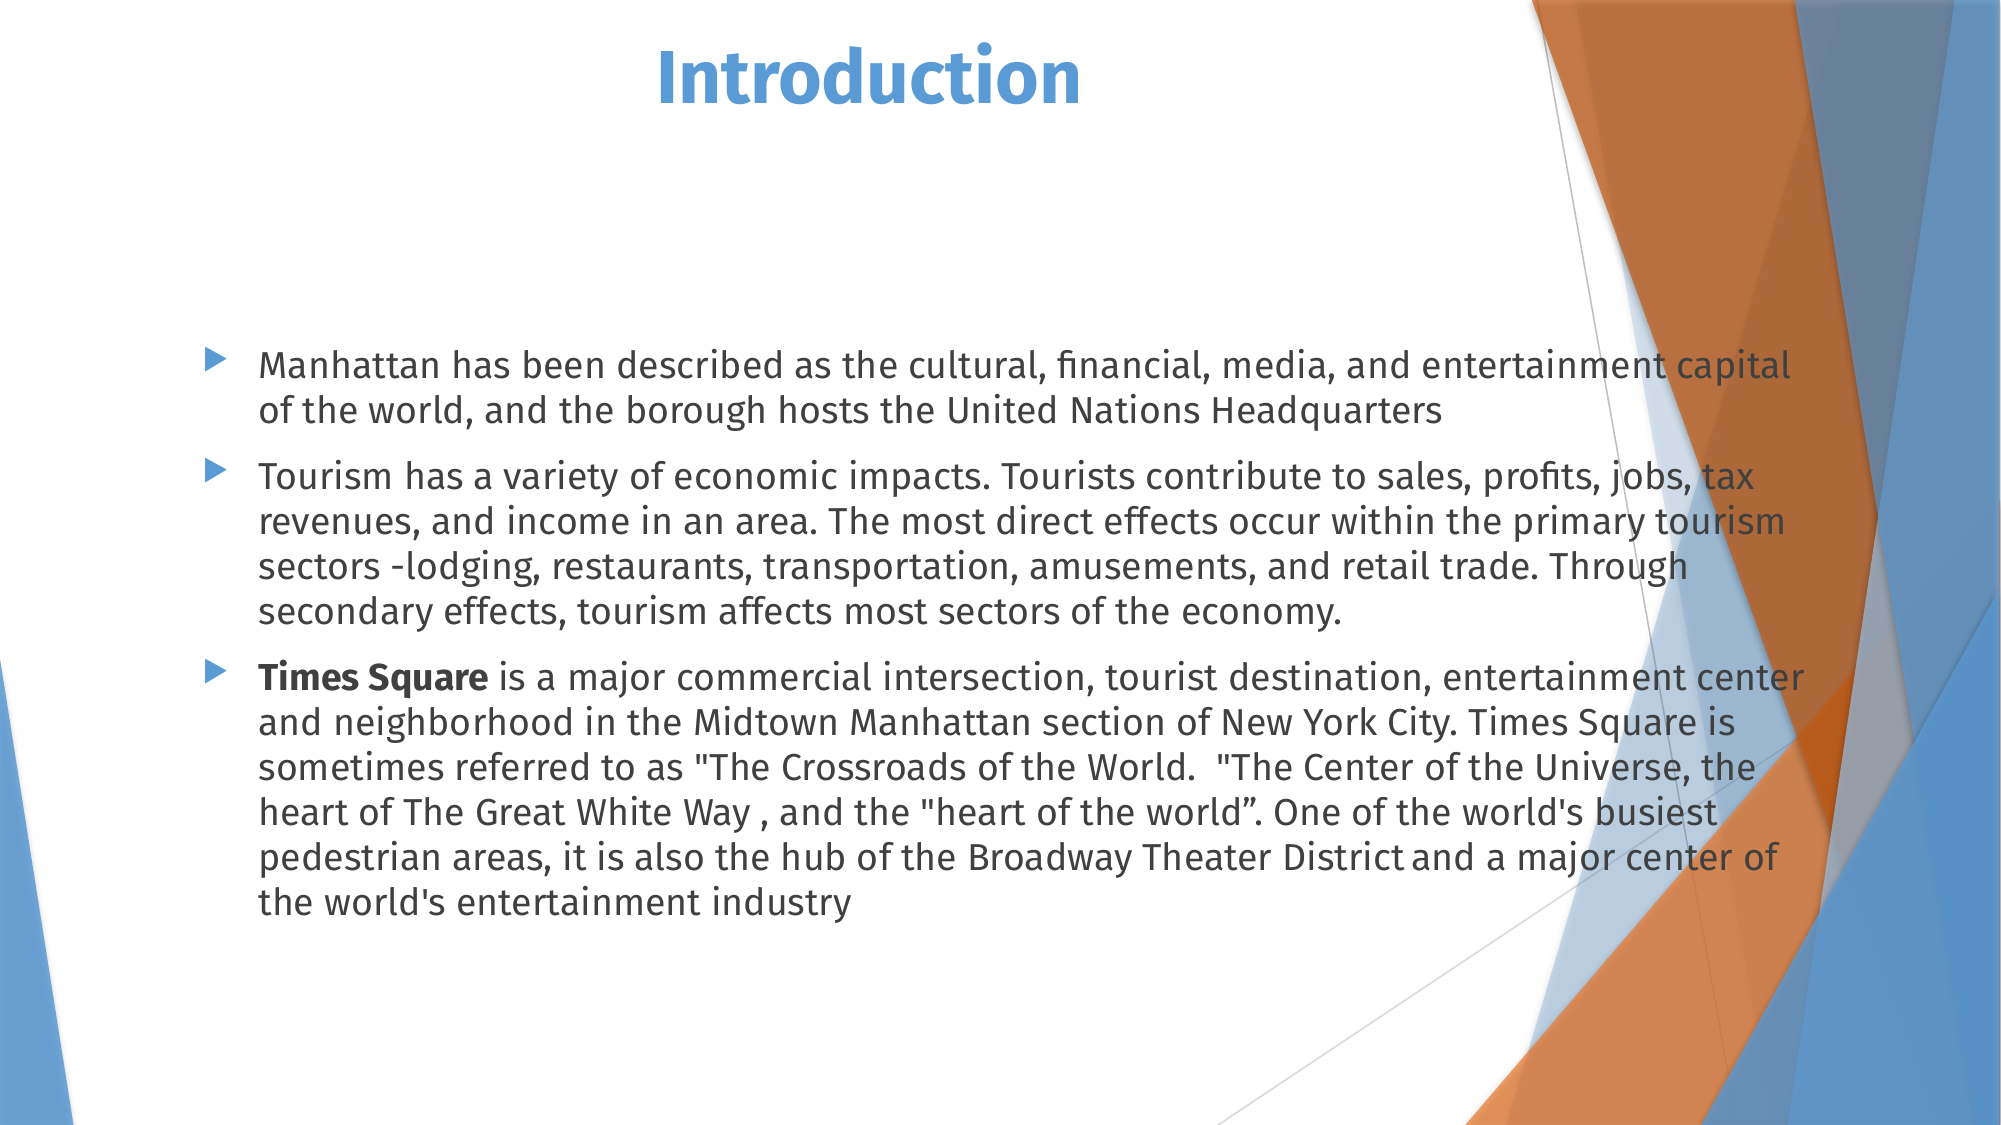

# Introduction
Manhattan has been described as the cultural, financial, media, and entertainment capital of the world, and the borough hosts the United Nations Headquarters
Tourism has a variety of economic impacts. Tourists contribute to sales, profits, jobs, tax revenues, and income in an area. The most direct effects occur within the primary tourism sectors -lodging, restaurants, transportation, amusements, and retail trade. Through secondary effects, tourism affects most sectors of the economy.
Times Square is a major commercial intersection, tourist destination, entertainment center and neighborhood in the Midtown Manhattan section of New York City. Times Square is sometimes referred to as "The Crossroads of the World.  "The Center of the Universe, the heart of The Great White Way , and the "heart of the world”. One of the world's busiest pedestrian areas, it is also the hub of the Broadway Theater District and a major center of the world's entertainment industry